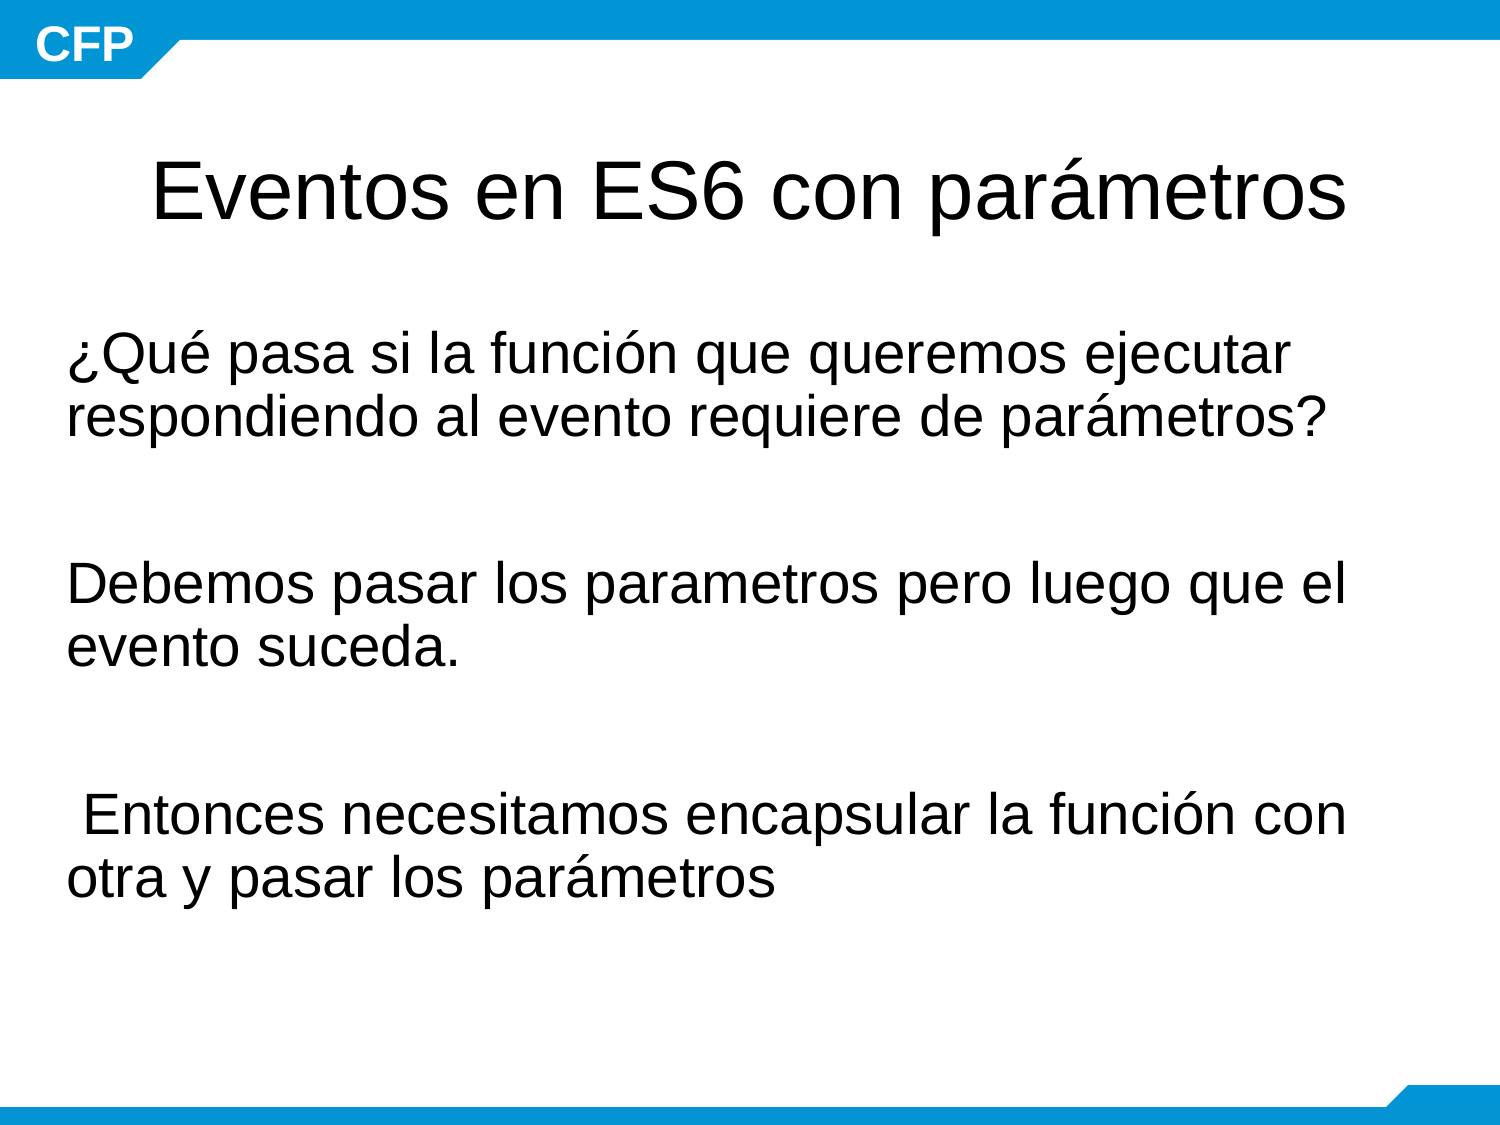

# Eventos en ES6 con parámetros
¿Qué pasa si la función que queremos ejecutar respondiendo al evento requiere de parámetros?

Debemos pasar los parametros pero luego que el evento suceda.

 Entonces necesitamos encapsular la función con otra y pasar los parámetros